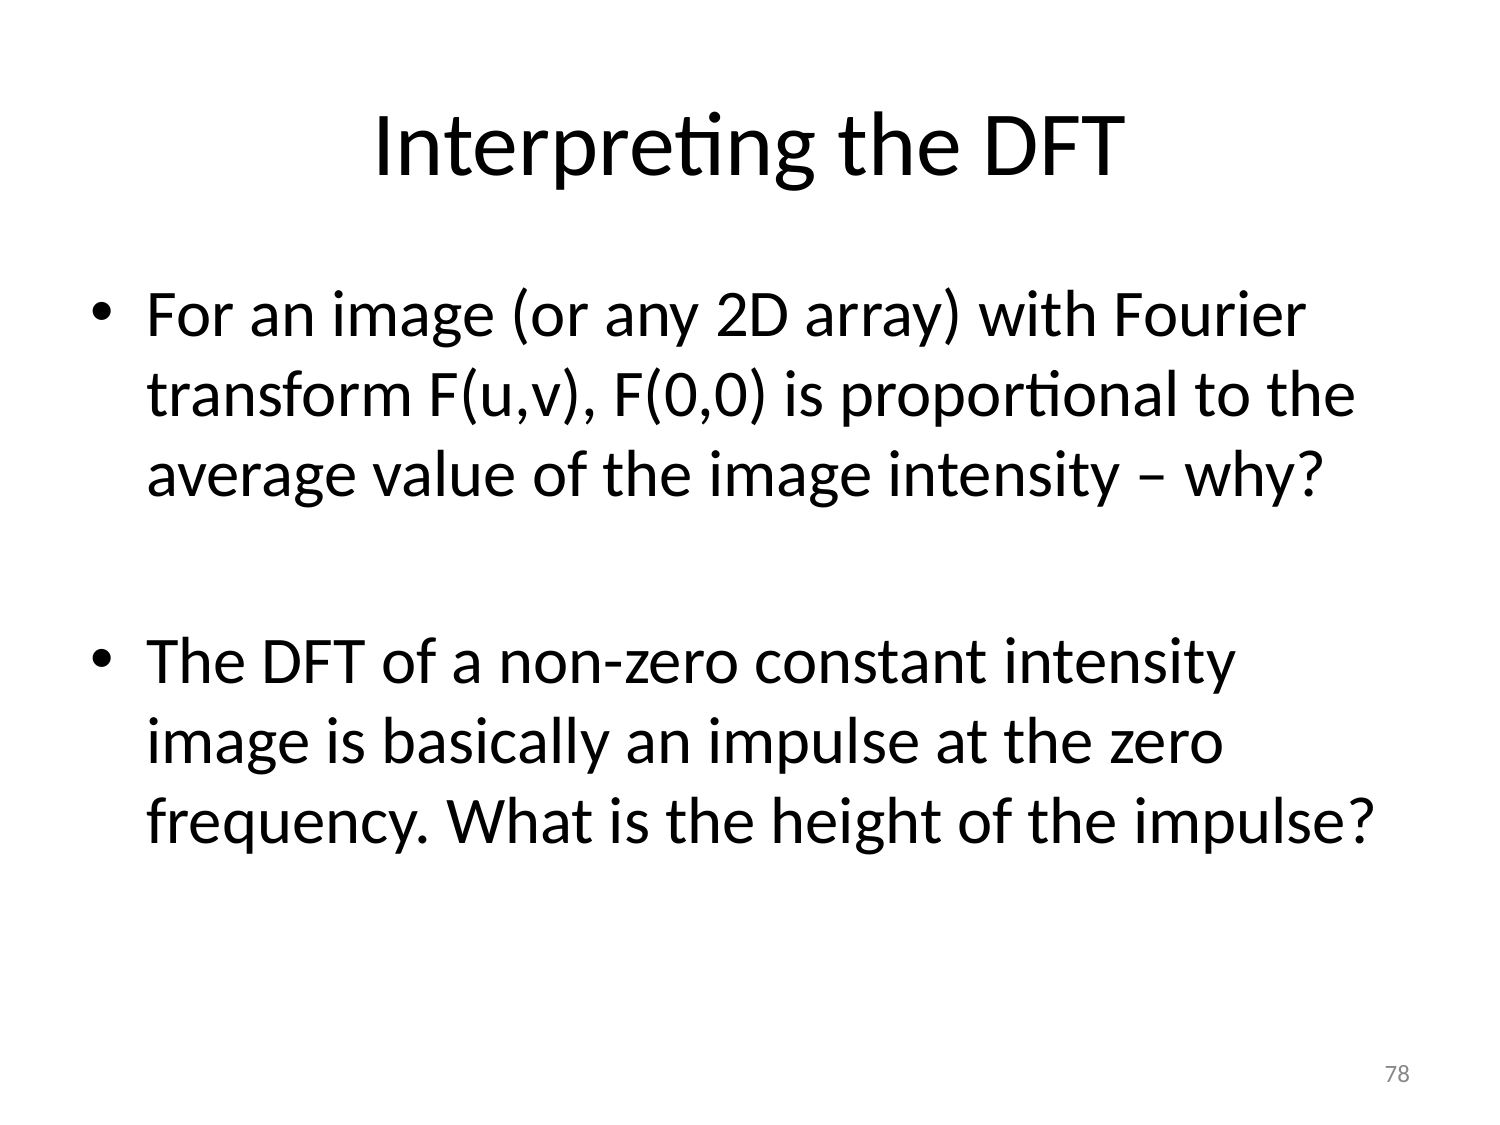

# Interpreting the DFT
For an image (or any 2D array) with Fourier transform F(u,v), F(0,0) is proportional to the average value of the image intensity – why?

The DFT of a non-zero constant intensity image is basically an impulse at the zero frequency. What is the height of the impulse?
78